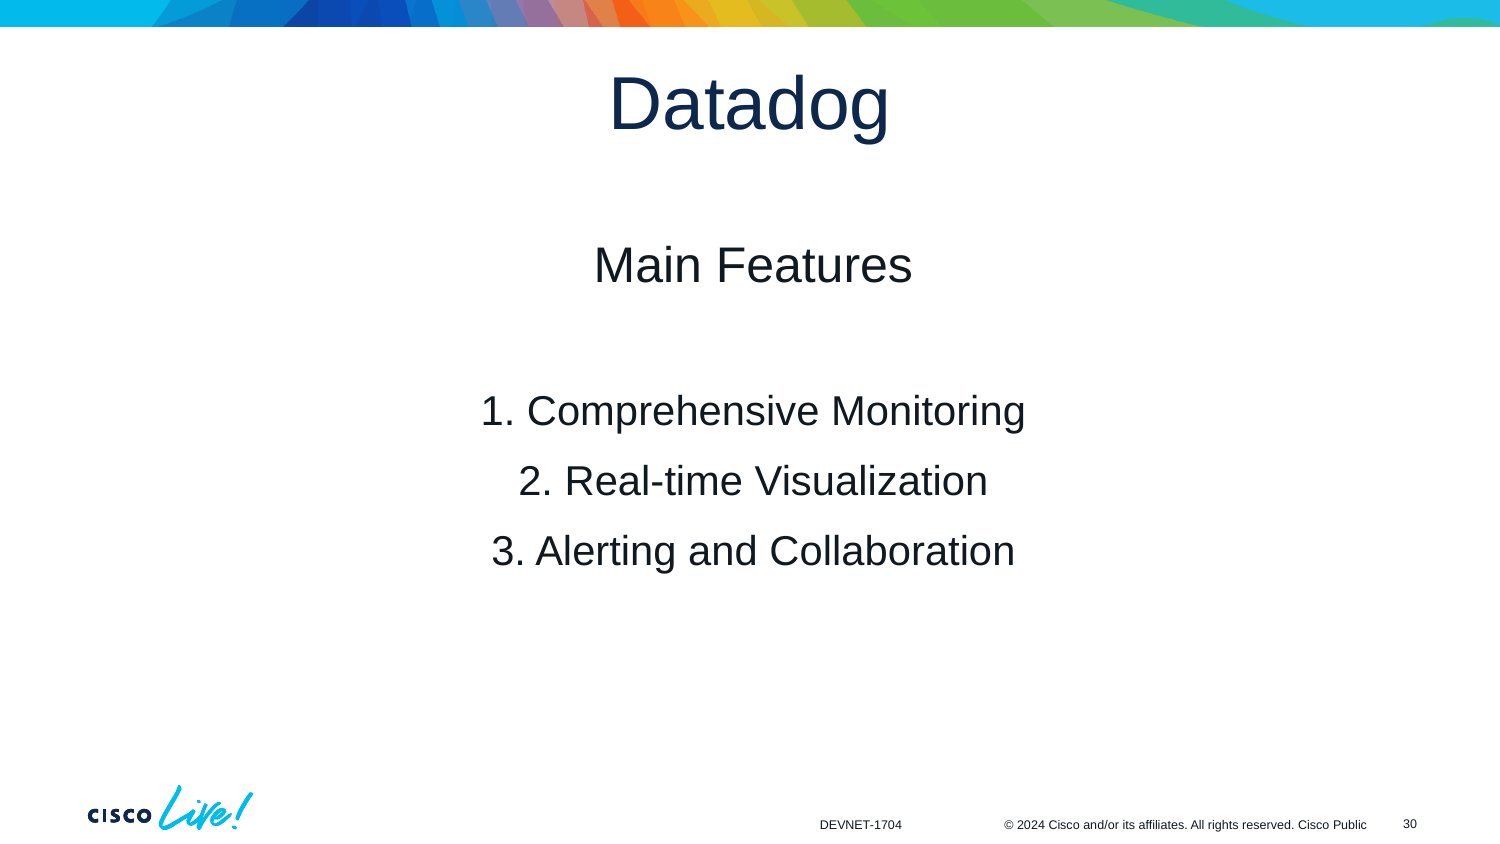

# Datadog

Main Features

1. Comprehensive Monitoring
2. Real-time Visualization
3. Alerting and Collaboration

30
DEVNET-1704